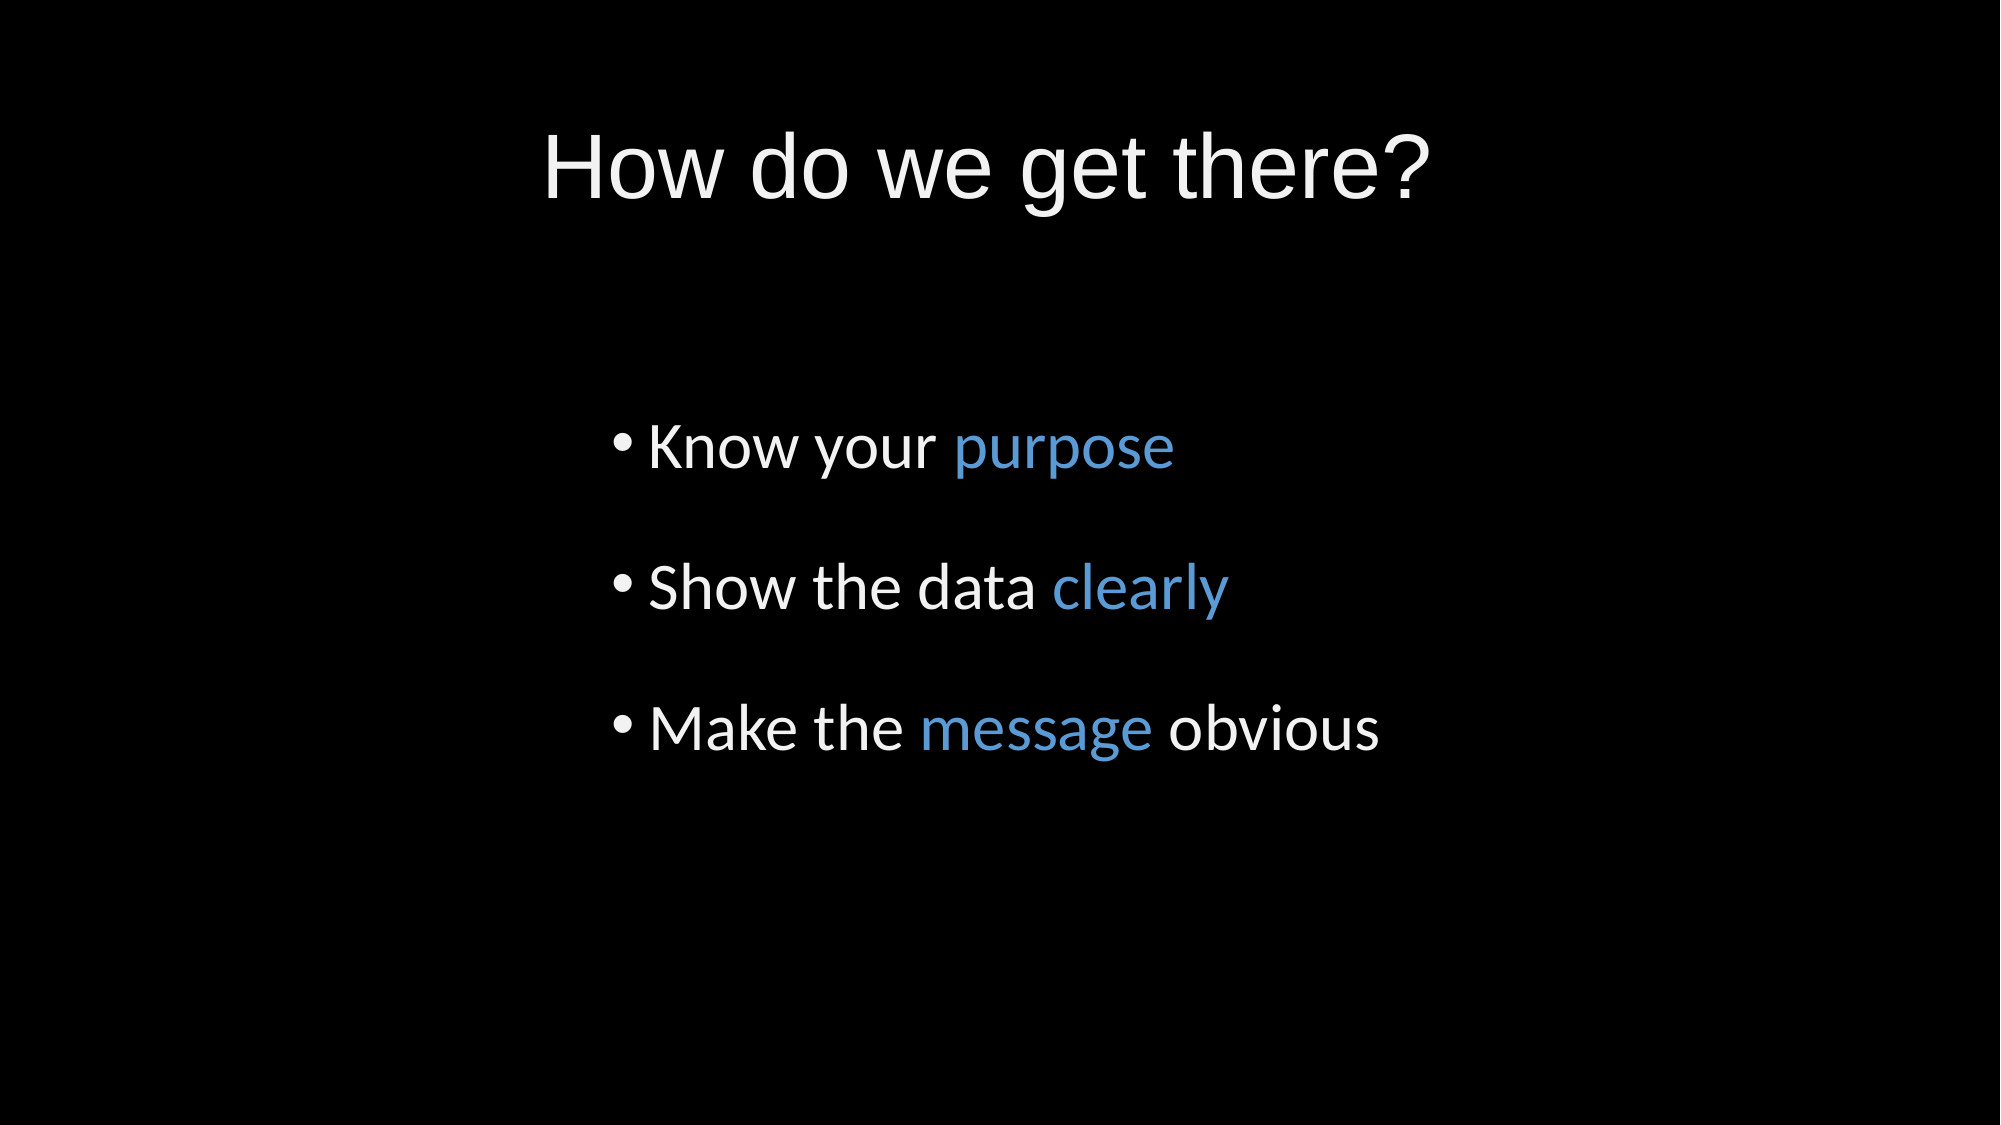

# How do we get there?
Know your purpose
Show the data clearly
Make the message obvious